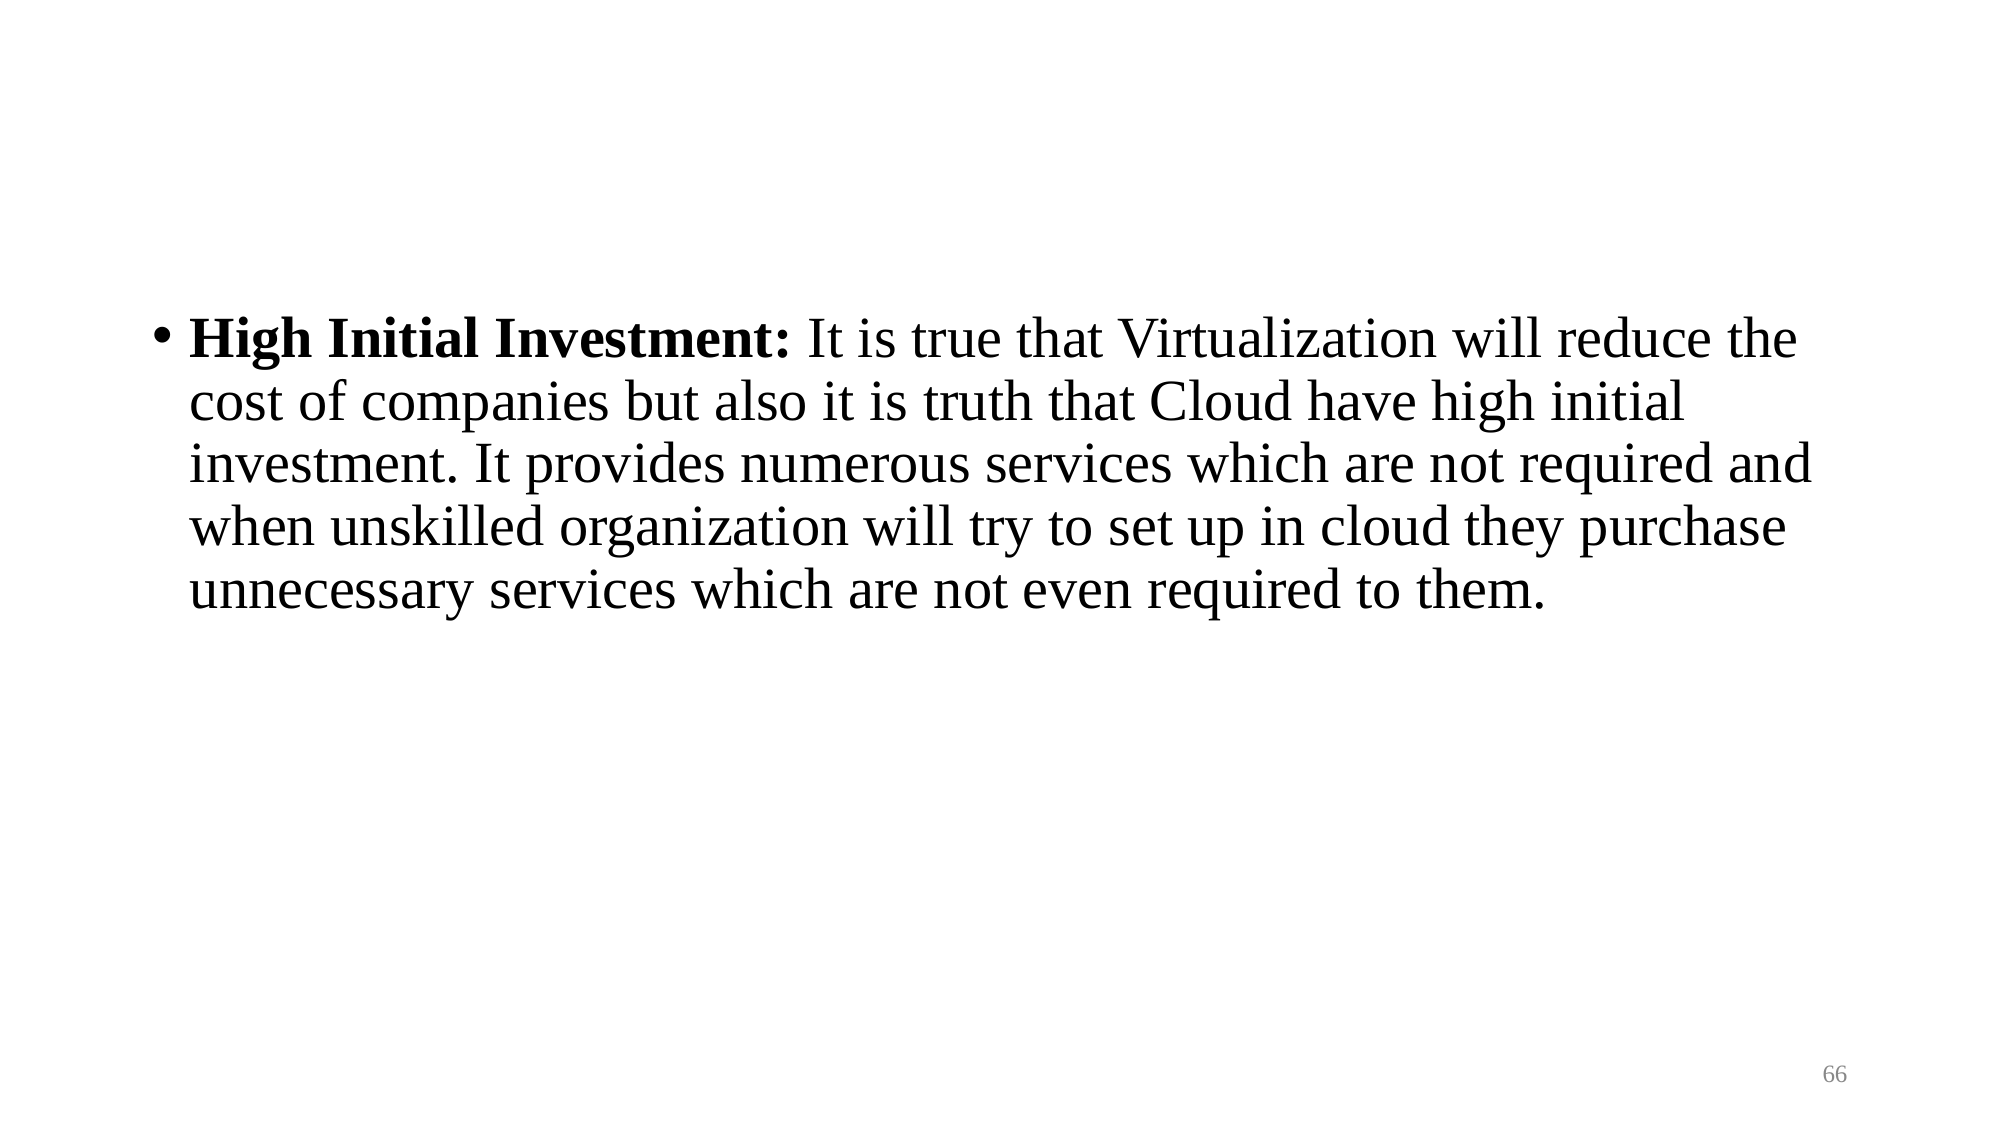

High Initial Investment: It is true that Virtualization will reduce the cost of companies but also it is truth that Cloud have high initial investment. It provides numerous services which are not required and when unskilled organization will try to set up in cloud they purchase unnecessary services which are not even required to them.

66